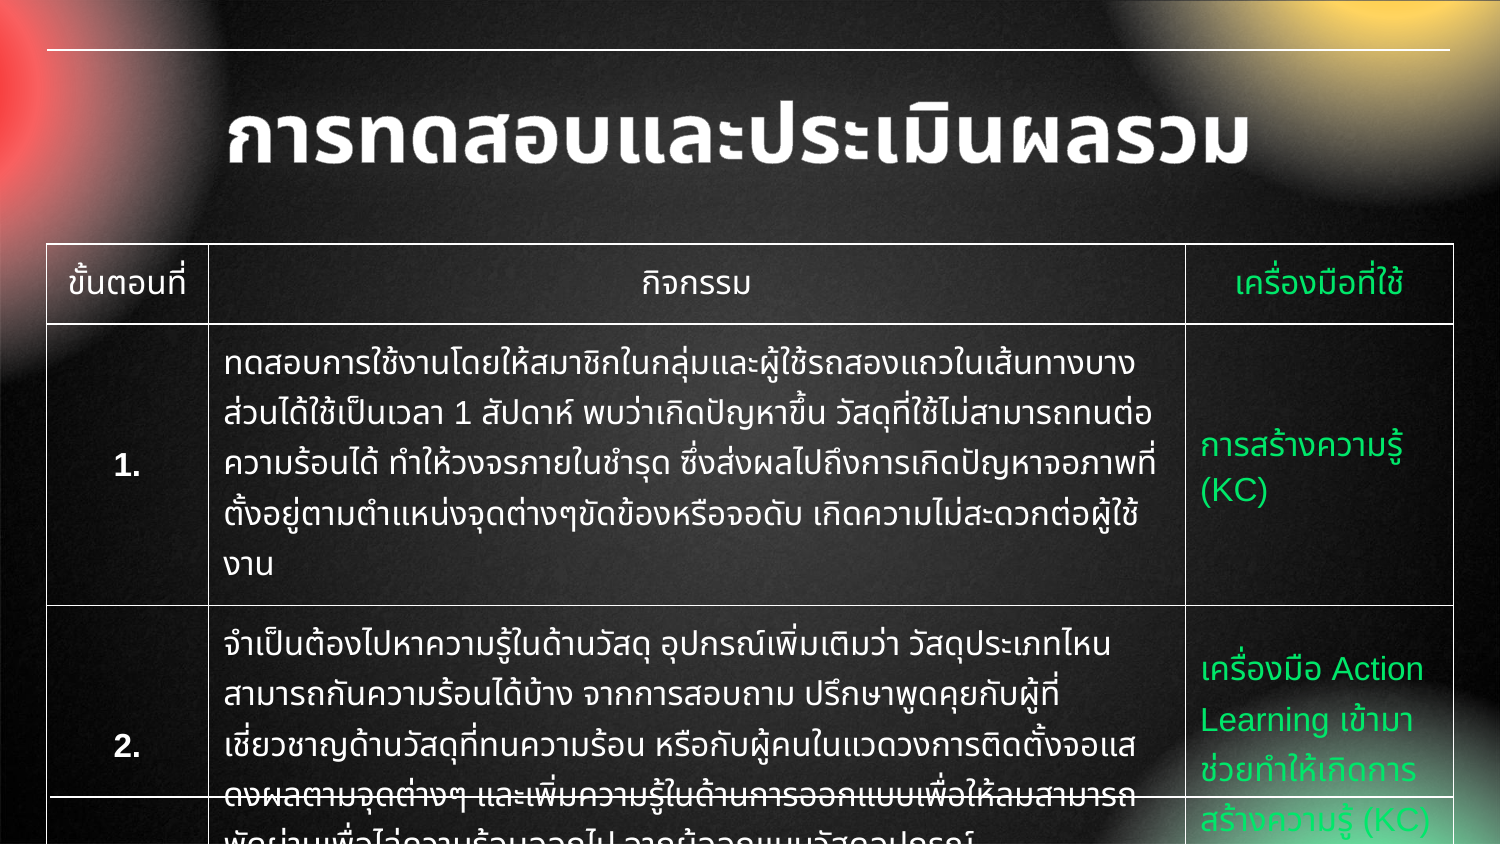

# การทดสอบและประเมินผลรวม
| ขั้นตอนที่ | กิจกรรม | เครื่องมือที่ใช้ |
| --- | --- | --- |
| 1. | ทดสอบการใช้งานโดยให้สมาชิกในกลุ่มและผู้ใช้รถสองแถวในเส้นทางบางส่วนได้ใช้เป็นเวลา 1 สัปดาห์ พบว่าเกิดปัญหาขึ้น วัสดุที่ใช้ไม่สามารถทนต่อความร้อนได้ ทำให้วงจรภายในชำรุด ซึ่งส่งผลไปถึงการเกิดปัญหาจอภาพที่ตั้งอยู่ตามตำแหน่งจุดต่างๆขัดข้องหรือจอดับ เกิดความไม่สะดวกต่อผู้ใช้งาน | การสร้างความรู้ (KC) |
| 2. | จำเป็นต้องไปหาความรู้ในด้านวัสดุ อุปกรณ์เพิ่มเติมว่า วัสดุประเภทไหนสามารถกันความร้อนได้บ้าง จากการสอบถาม ปรึกษาพูดคุยกับผู้ที่เชี่ยวชาญด้านวัสดุที่ทนความร้อน หรือกับผู้คนในแวดวงการติดตั้งจอแสดงผลตามจุดต่างๆ และเพิ่มความรู้ในด้านการออกแบบเพื่อให้ลมสามารถพัดผ่านเพื่อไล่ความร้อนออกไป จากผู้ออกแบบวัสดุอุปกรณ์ | เครื่องมือ Action Learning เข้ามาช่วยทำให้เกิดการสร้างความรู้ (KC) |